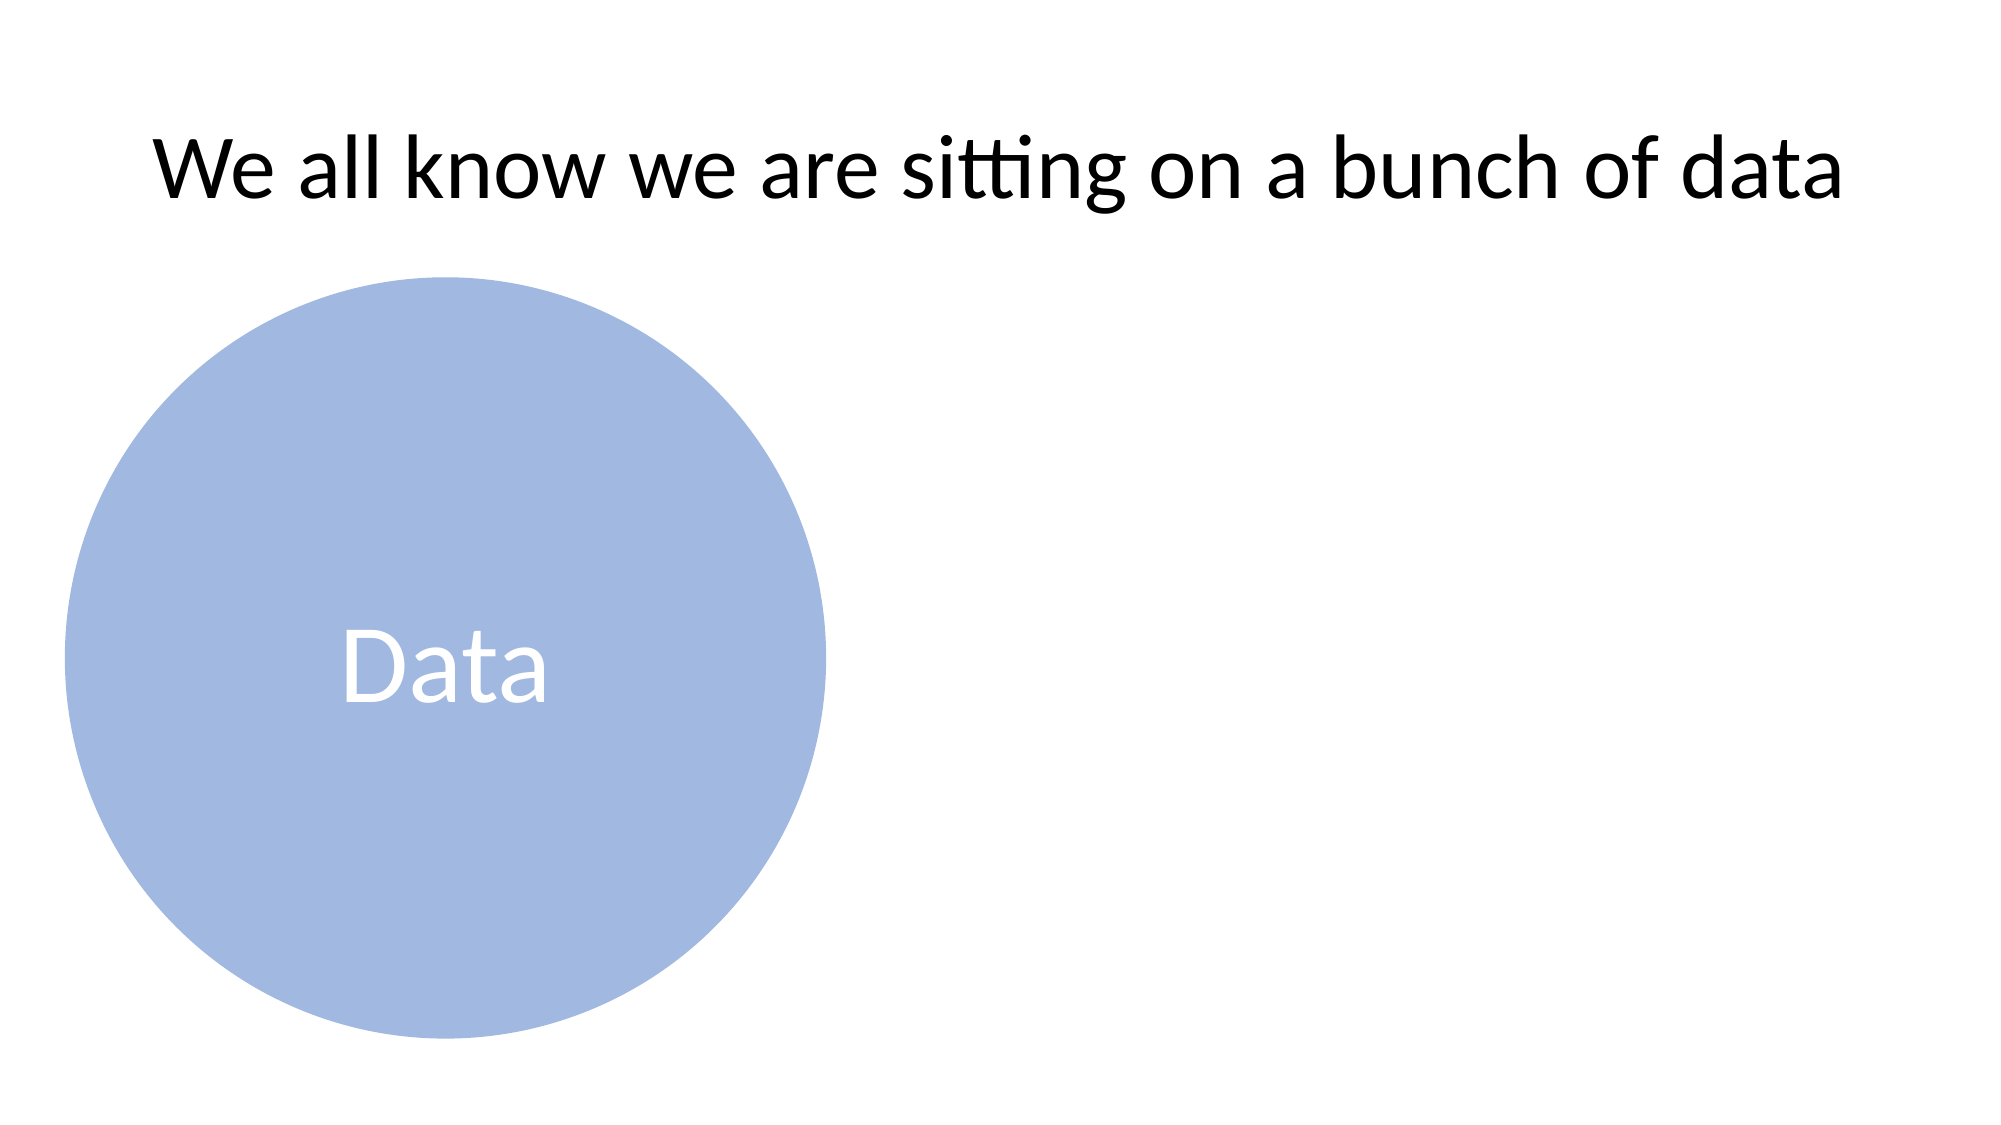

# We all know we are sitting on a bunch of data
Data